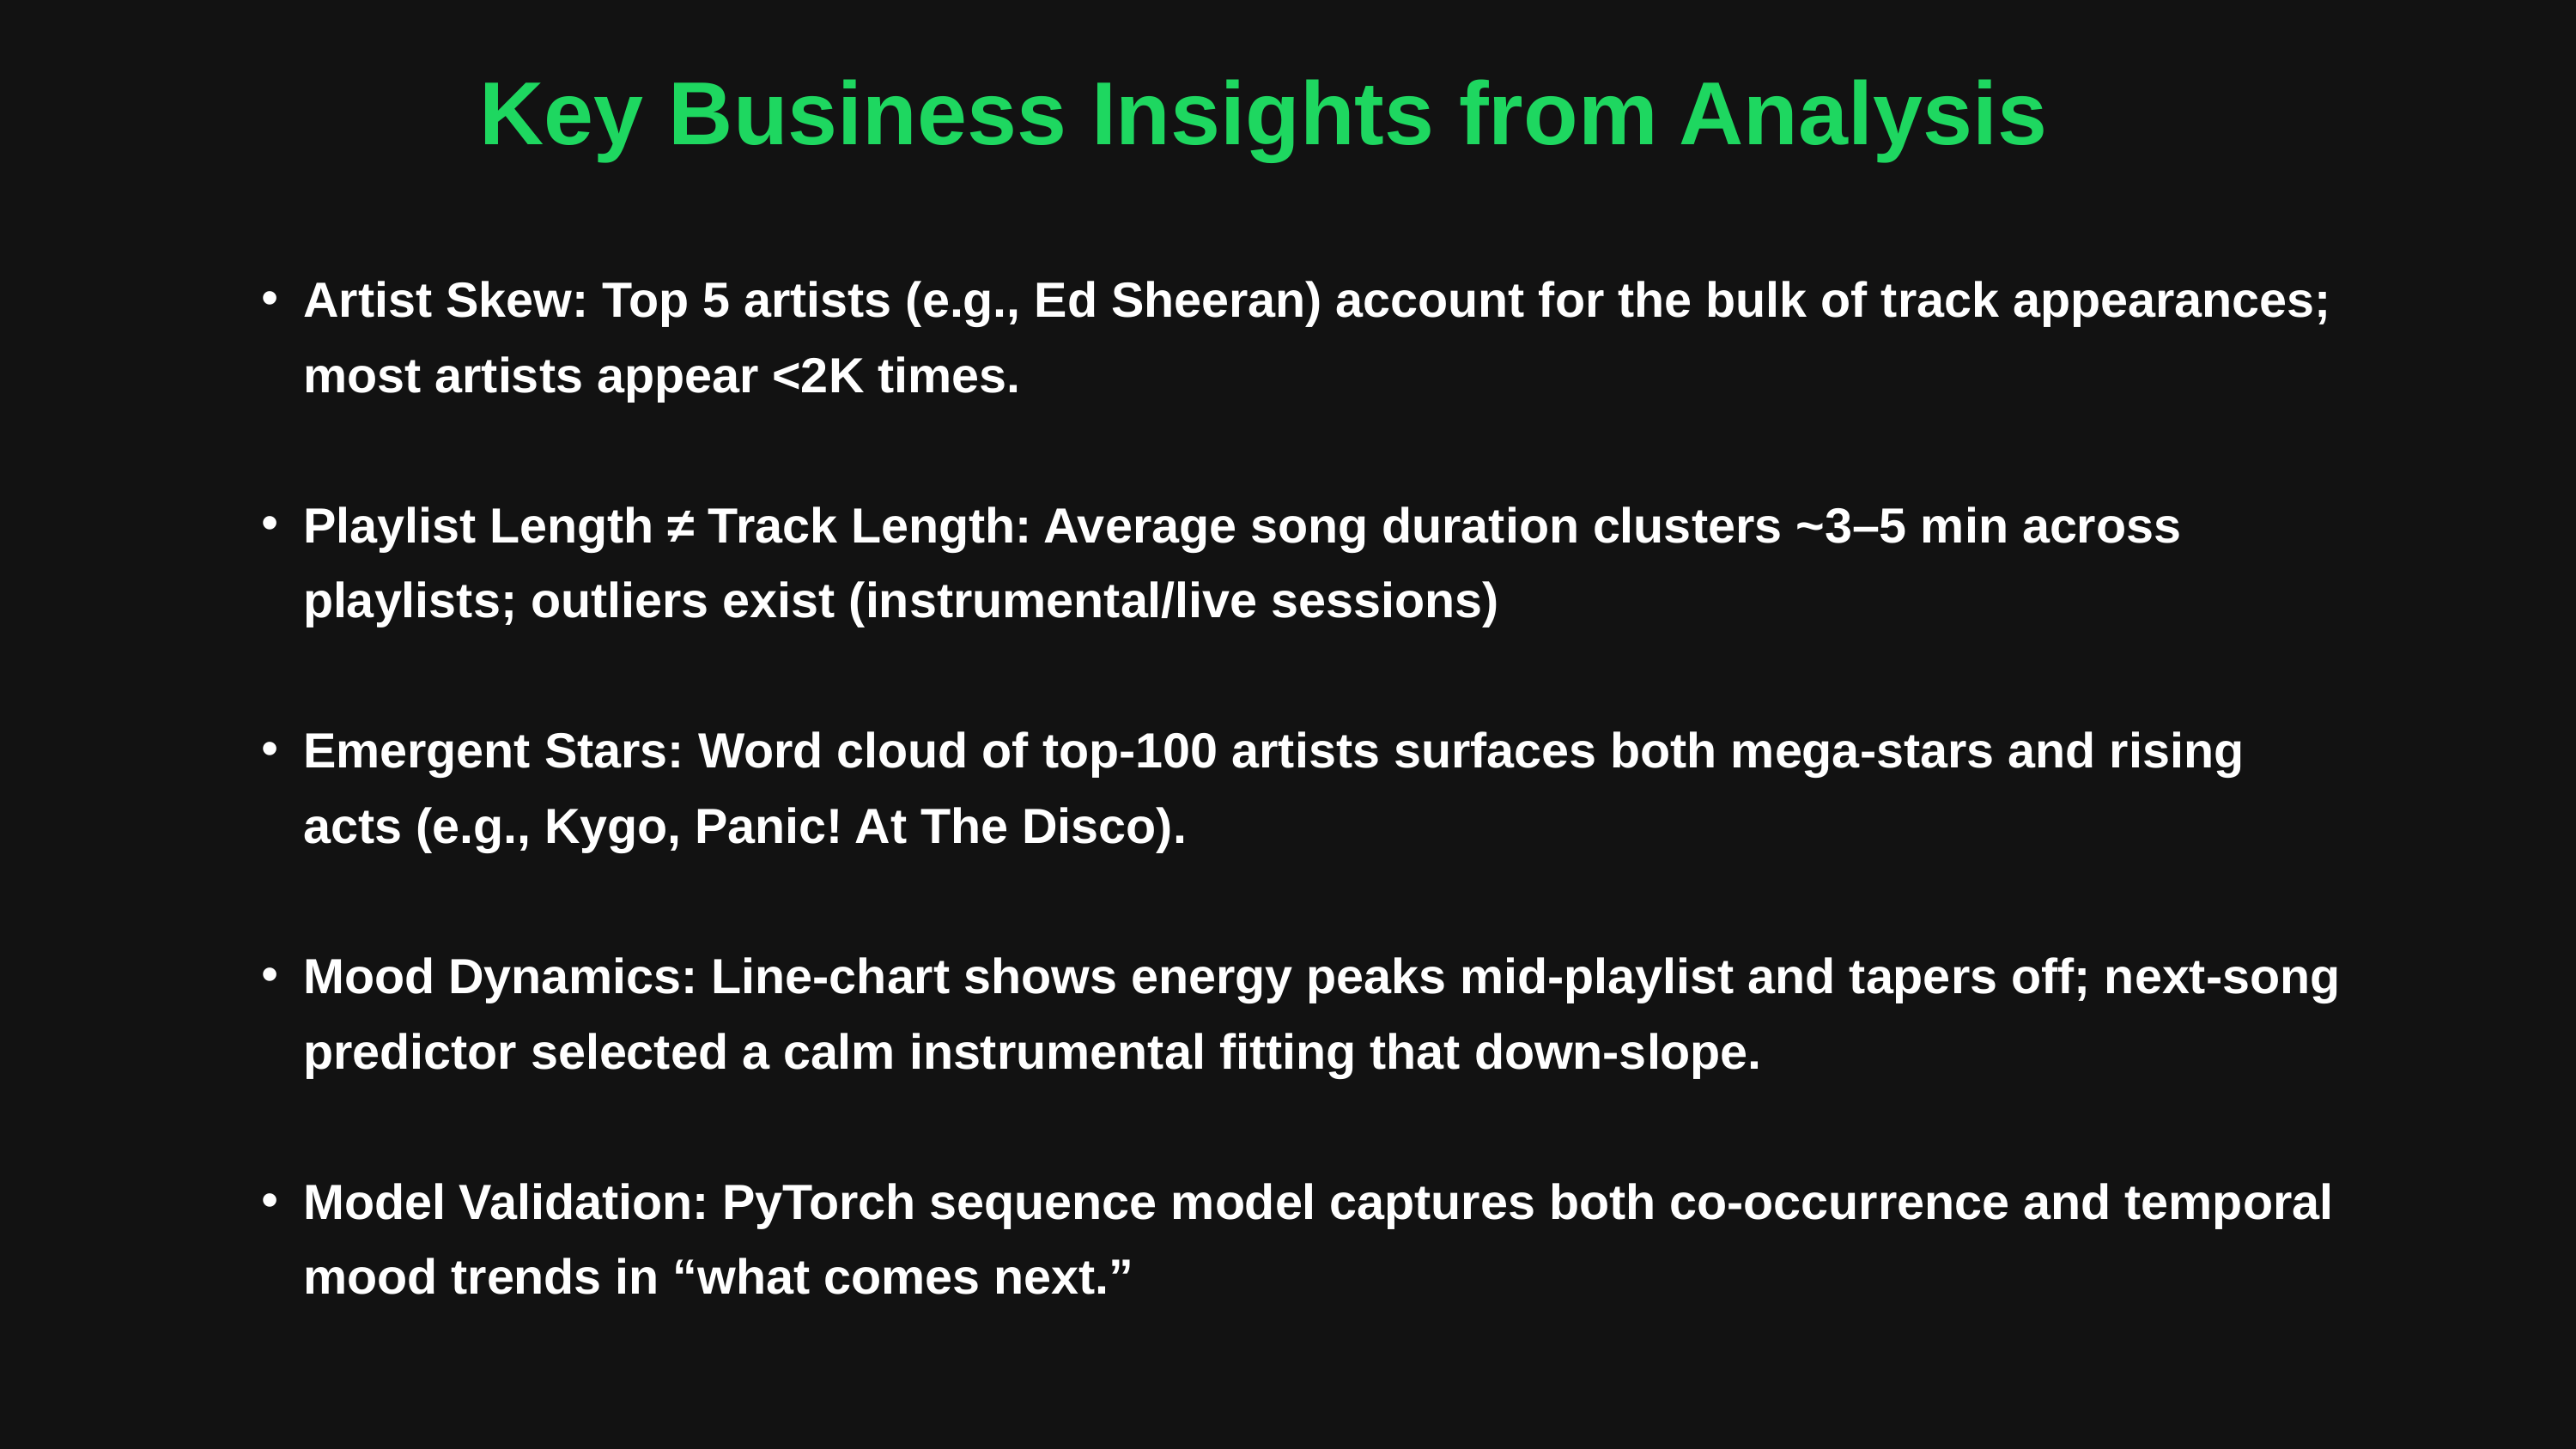

Key Business Insights from Analysis
Artist Skew: Top 5 artists (e.g., Ed Sheeran) account for the bulk of track appearances; most artists appear <2K times.

Playlist Length ≠ Track Length: Average song duration clusters ~3–5 min across playlists; outliers exist (instrumental/live sessions)

Emergent Stars: Word cloud of top-100 artists surfaces both mega-stars and rising acts (e.g., Kygo, Panic! At The Disco).

Mood Dynamics: Line-chart shows energy peaks mid-playlist and tapers off; next-song predictor selected a calm instrumental fitting that down-slope.

Model Validation: PyTorch sequence model captures both co-occurrence and temporal mood trends in “what comes next.”